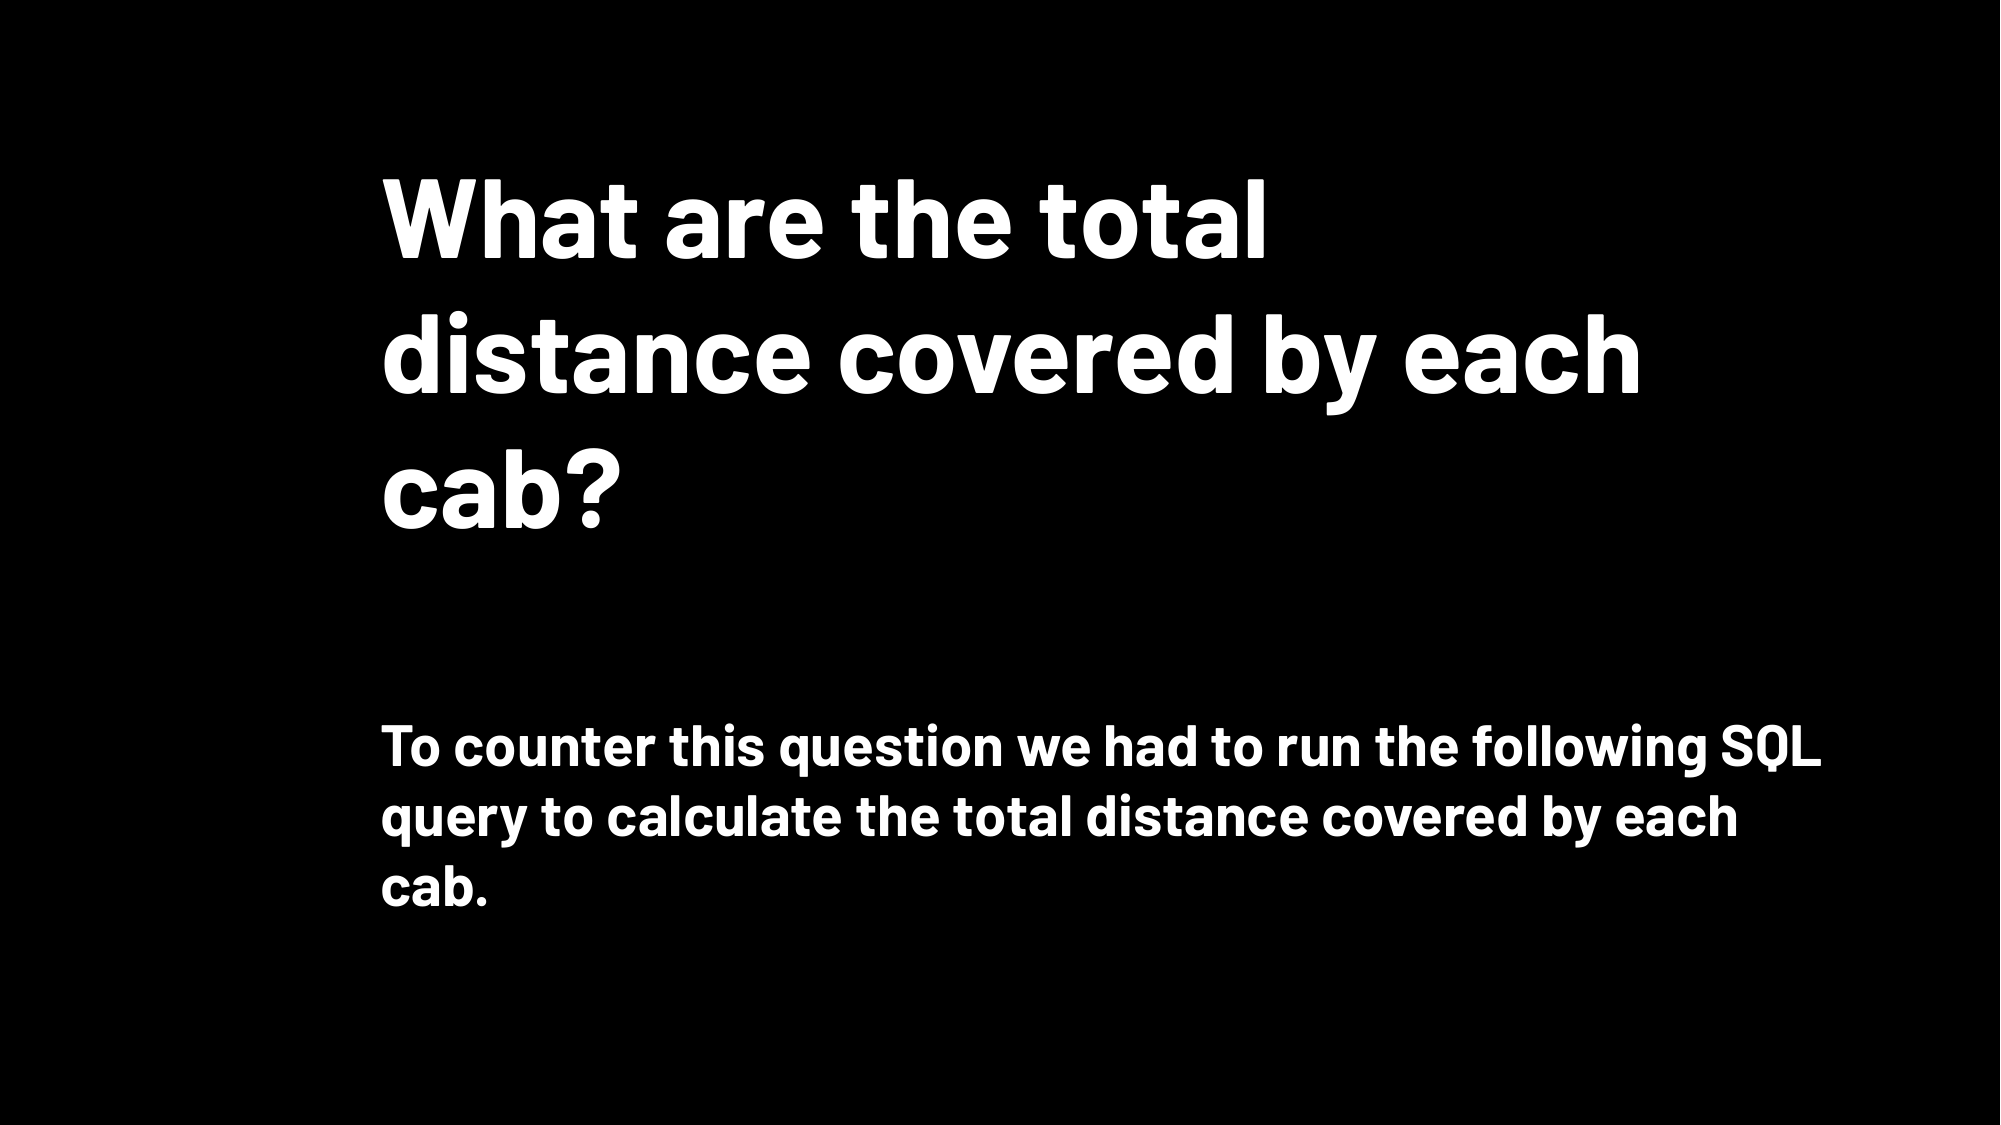

What are the total distance covered by each cab?
To counter this question we had to run the following SQL query to calculate the total distance covered by each cab.